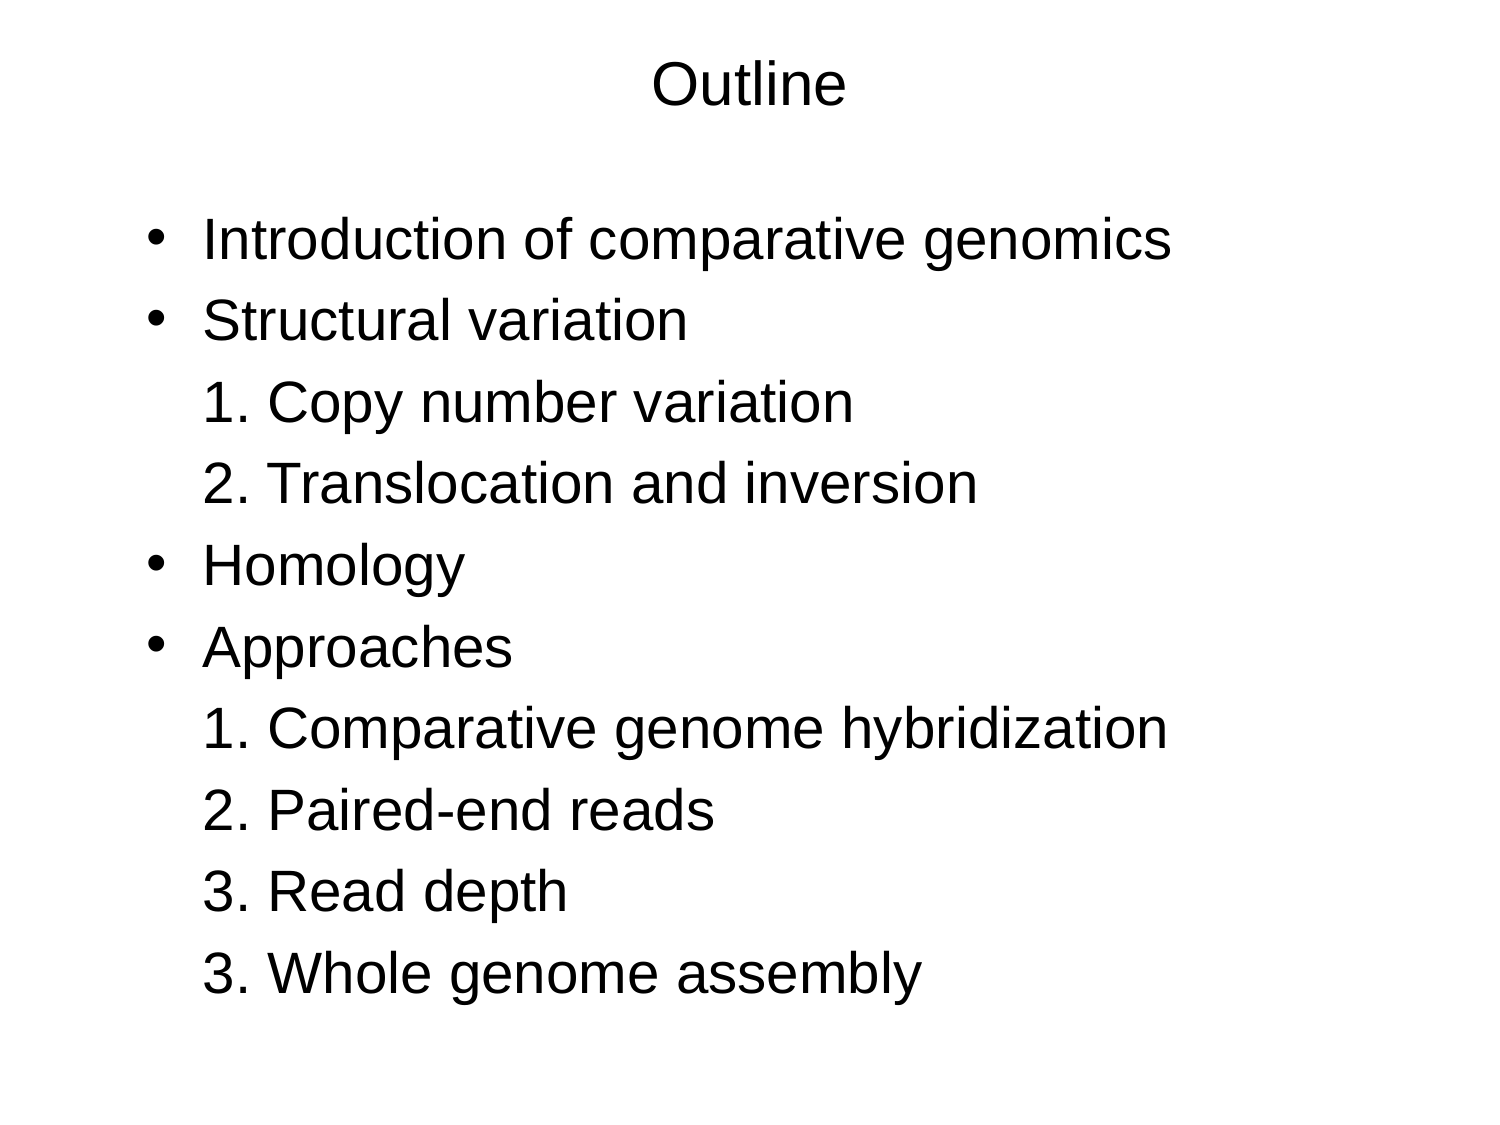

# Outline
Introduction of comparative genomics
Structural variation
1. Copy number variation
2. Translocation and inversion
Homology
Approaches
1. Comparative genome hybridization
2. Paired-end reads
3. Read depth
3. Whole genome assembly